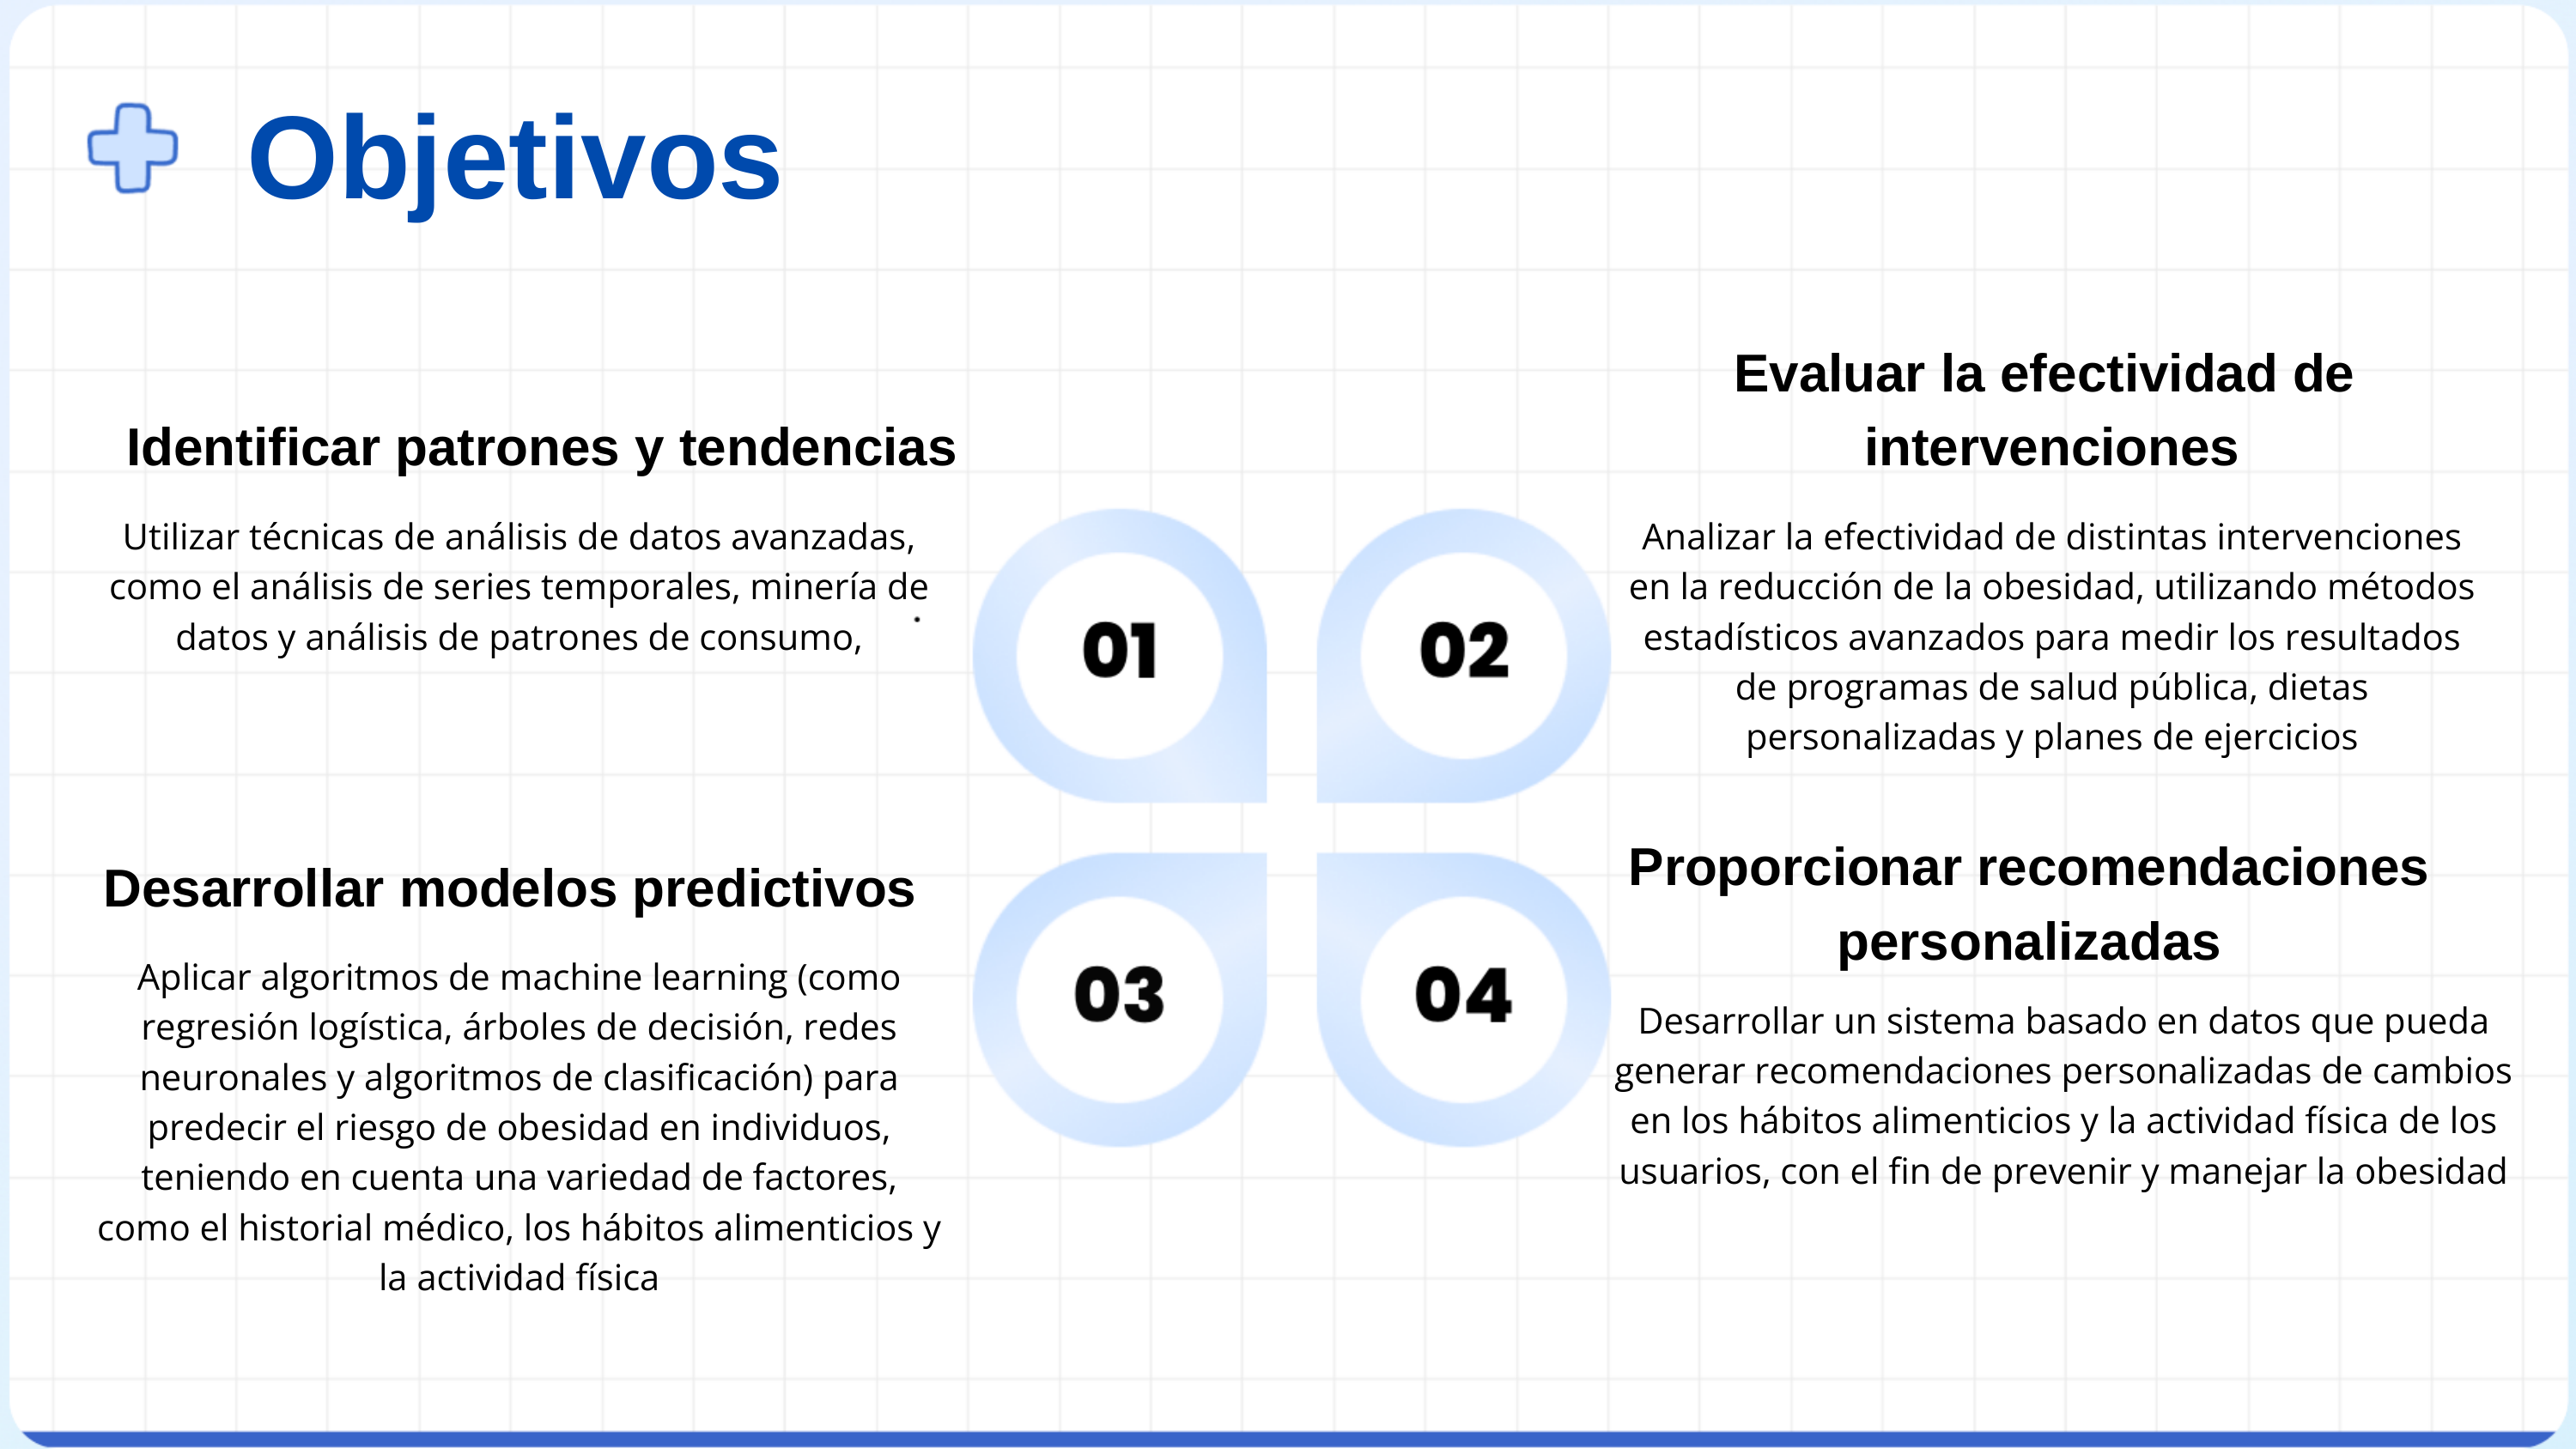

Objetivos
Evaluar la efectividad de
intervenciones

Identificar patrones y tendencias
Utilizar técnicas de análisis de datos avanzadas, como el análisis de series temporales, minería de datos y análisis de patrones de consumo,

Analizar la efectividad de distintas intervenciones en la reducción de la obesidad, utilizando métodos estadísticos avanzados para medir los resultados de programas de salud pública, dietas personalizadas y planes de ejercicios

Proporcionar recomendaciones personalizadas

Desarrollar modelos predictivos
Aplicar algoritmos de machine learning (como regresión logística, árboles de decisión, redes neuronales y algoritmos de clasificación) para predecir el riesgo de obesidad en individuos, teniendo en cuenta una variedad de factores, como el historial médico, los hábitos alimenticios y la actividad física

Desarrollar un sistema basado en datos que pueda generar recomendaciones personalizadas de cambios en los hábitos alimenticios y la actividad física de los usuarios, con el fin de prevenir y manejar la obesidad